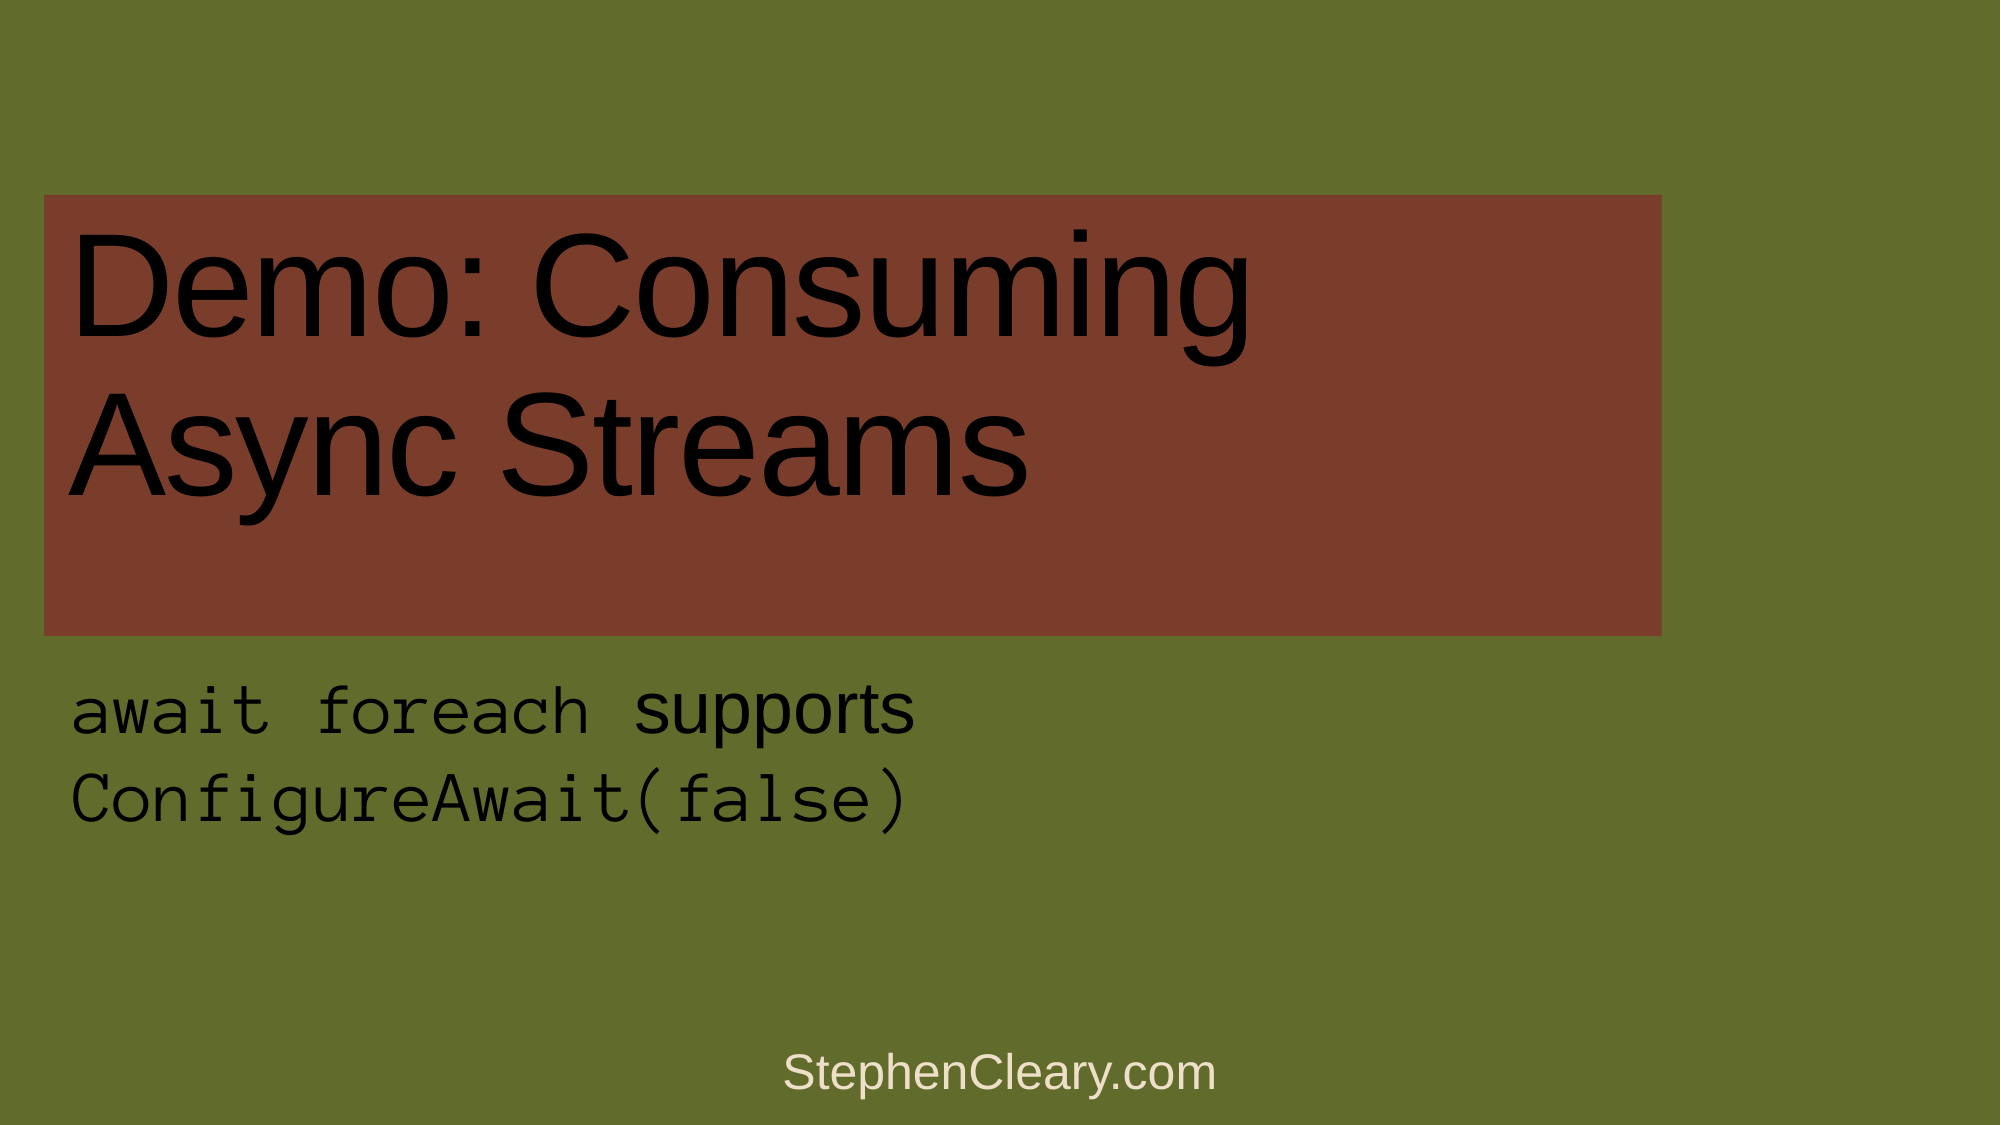

# Demo: Consuming Async Streams
await foreach supports ConfigureAwait(false)